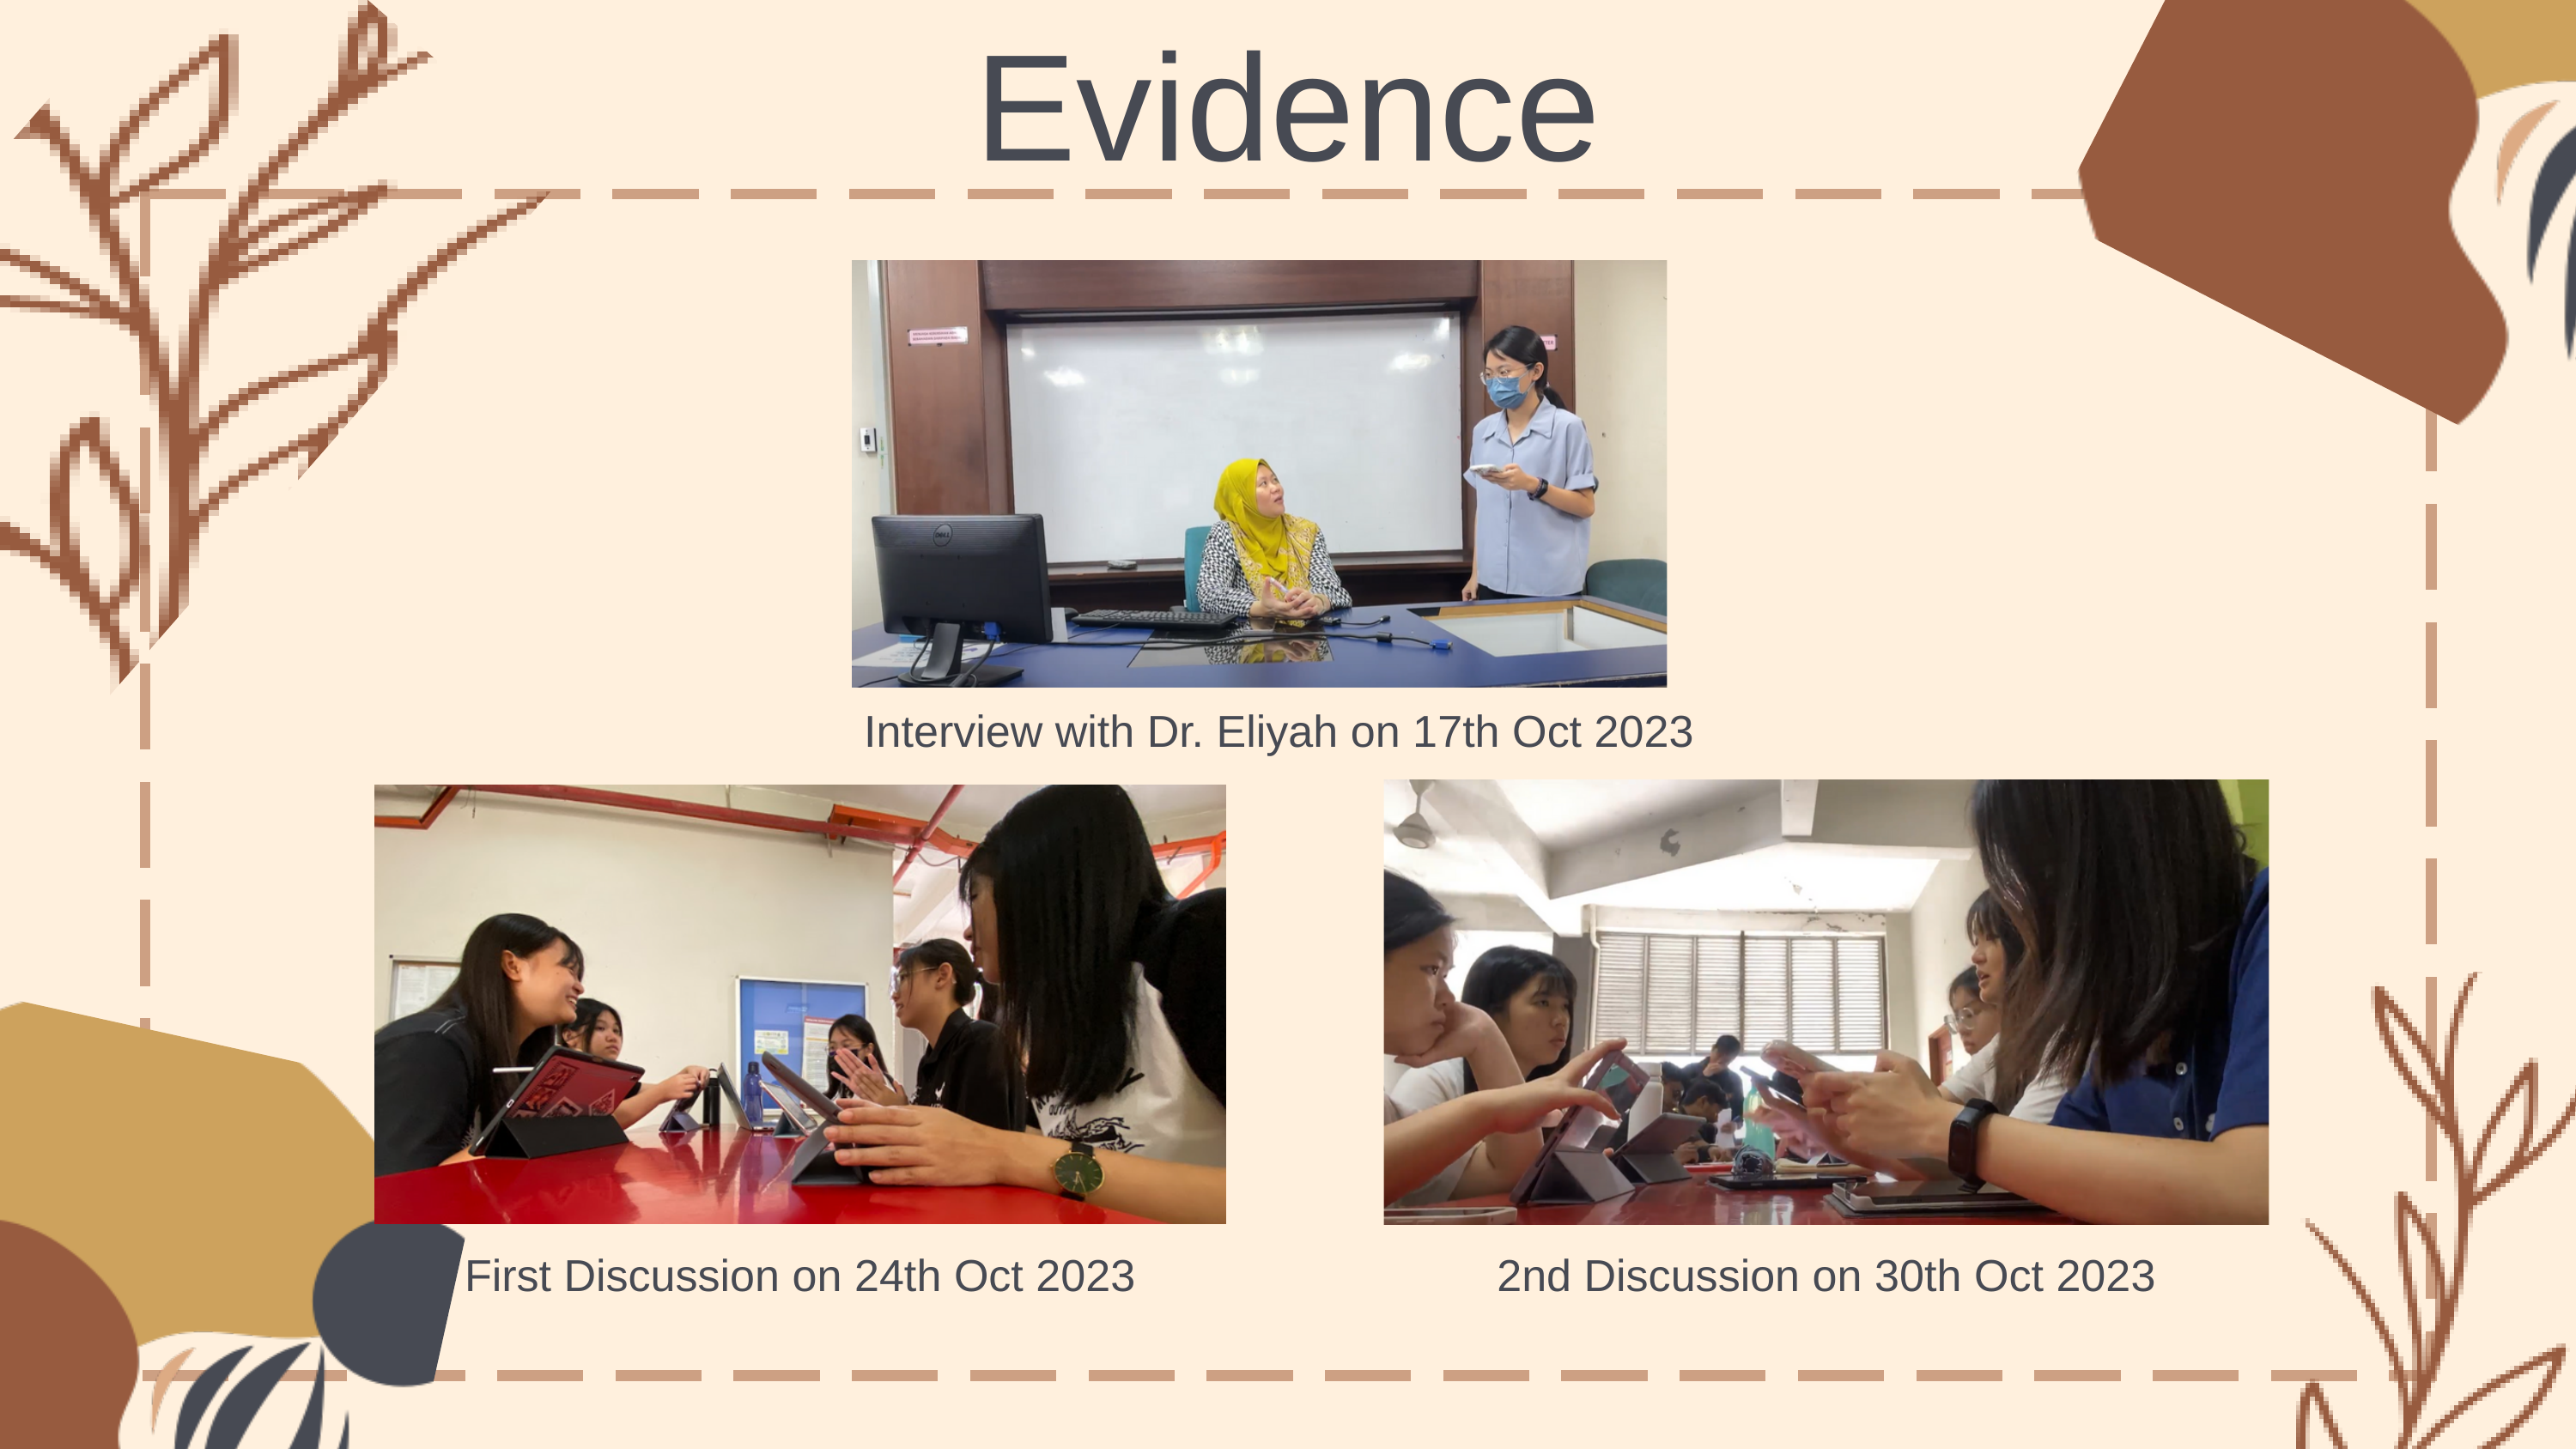

Evidence

Interview with Dr. Eliyah on 17th Oct 2023

First Discussion on 24th Oct 2023
2nd Discussion on 30th Oct 2023